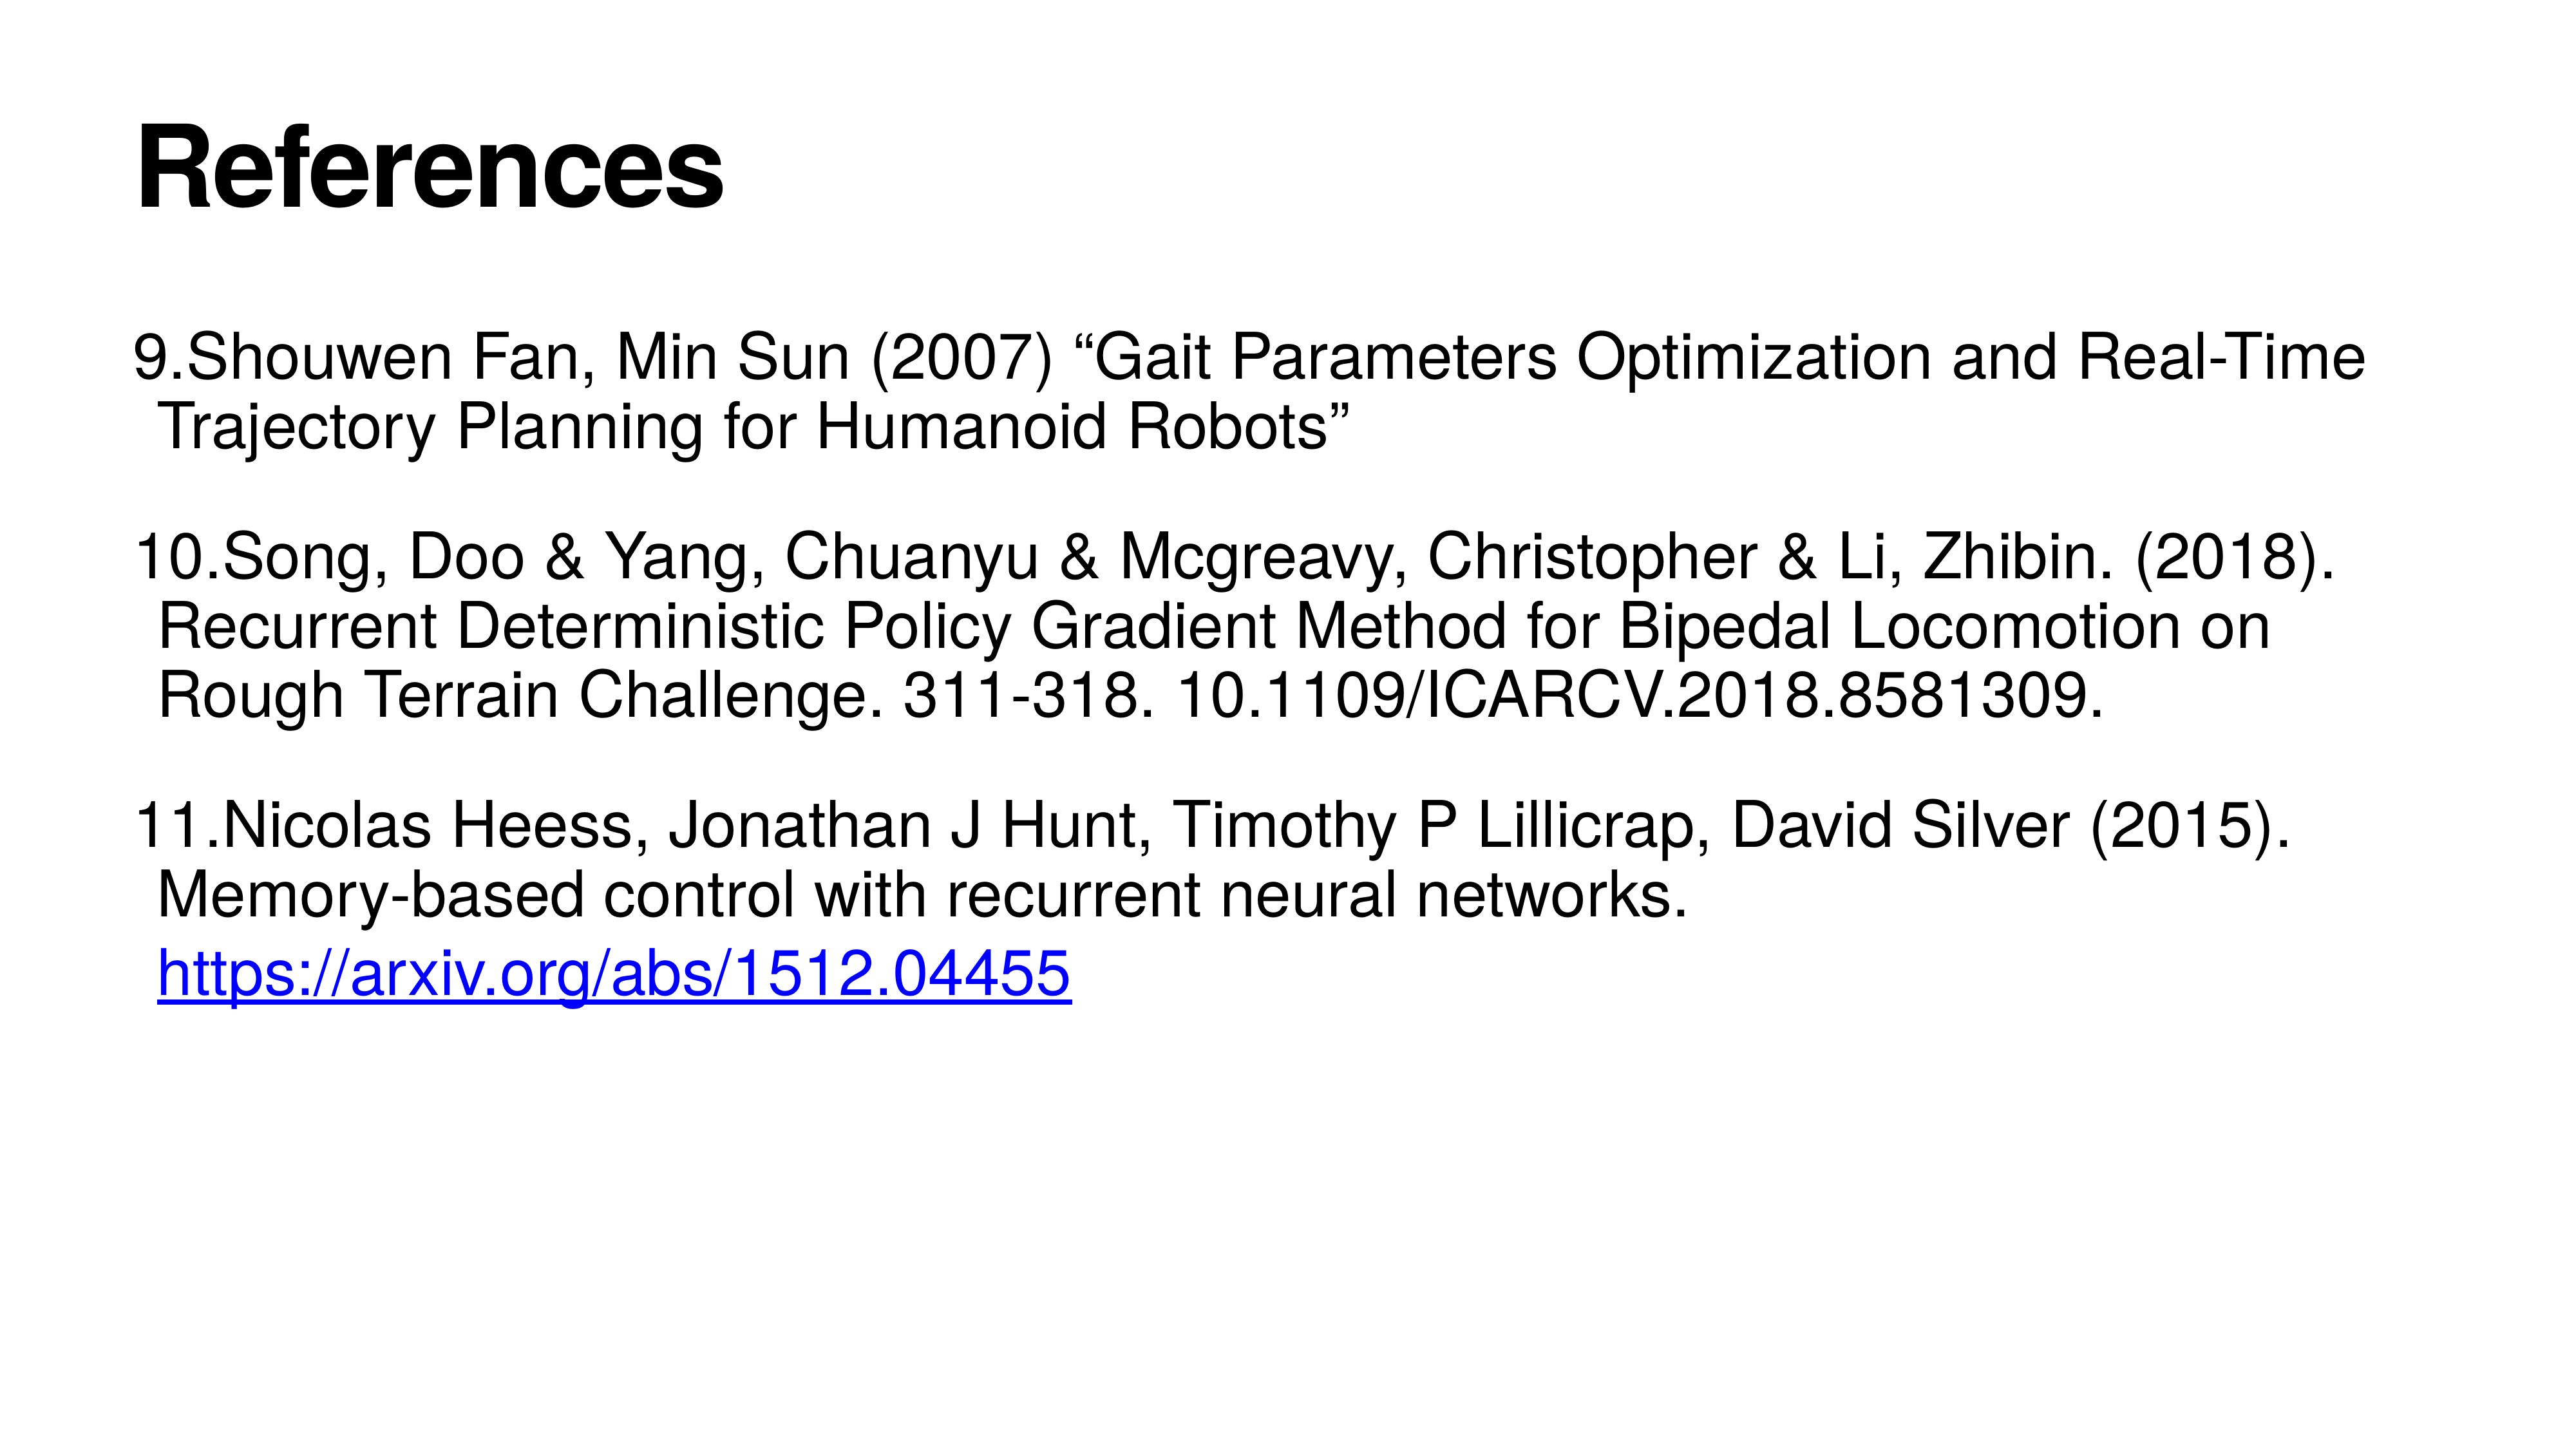

# References
Shouwen Fan, Min Sun (2007) “Gait Parameters Optimization and Real-Time Trajectory Planning for Humanoid Robots”
Song, Doo & Yang, Chuanyu & Mcgreavy, Christopher & Li, Zhibin. (2018). Recurrent Deterministic Policy Gradient Method for Bipedal Locomotion on Rough Terrain Challenge. 311-318. 10.1109/ICARCV.2018.8581309.
Nicolas Heess, Jonathan J Hunt, Timothy P Lillicrap, David Silver (2015). Memory-based control with recurrent neural networks. https://arxiv.org/abs/1512.04455